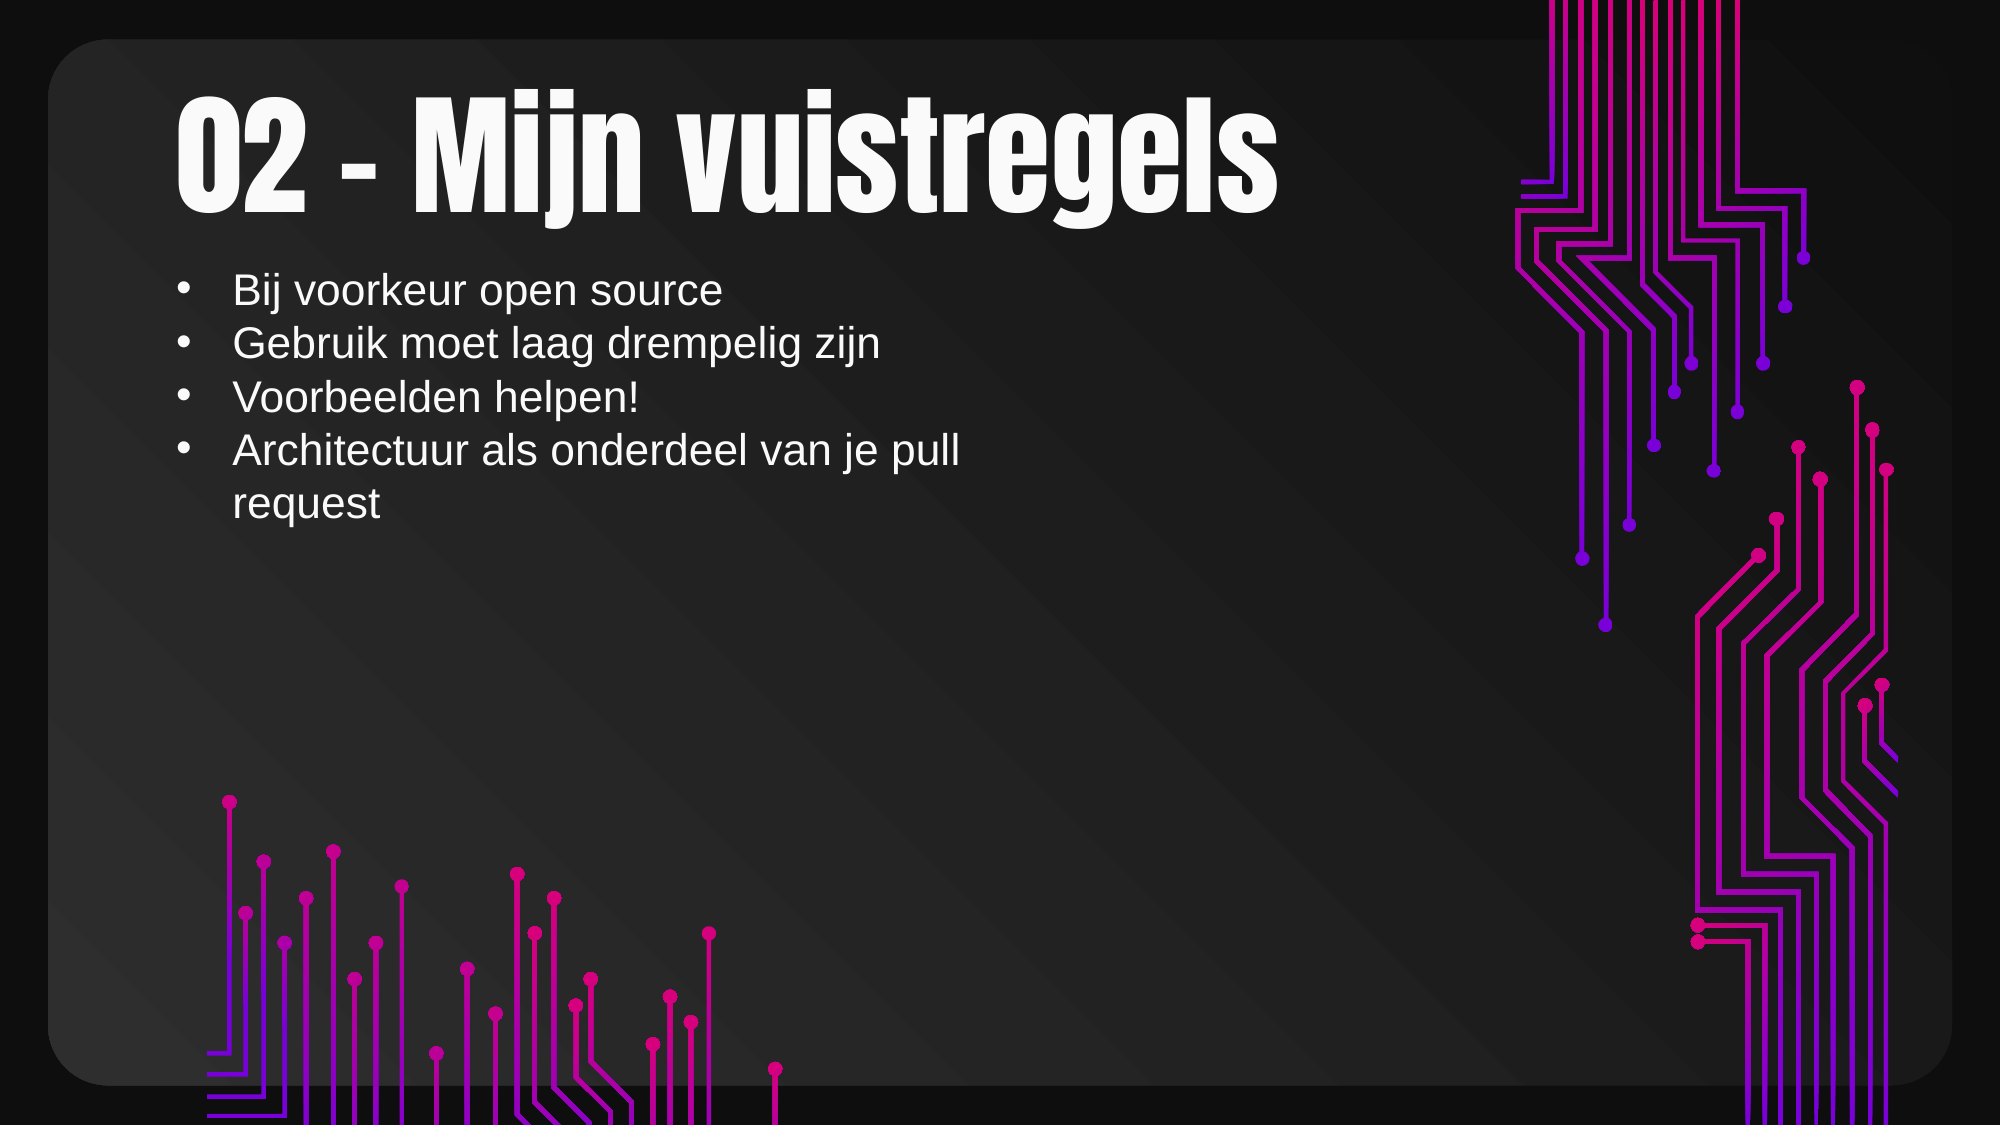

# 02 - Mijn vuistregels
Bij voorkeur open source
Gebruik moet laag drempelig zijn
Voorbeelden helpen!
Architectuur als onderdeel van je pull request